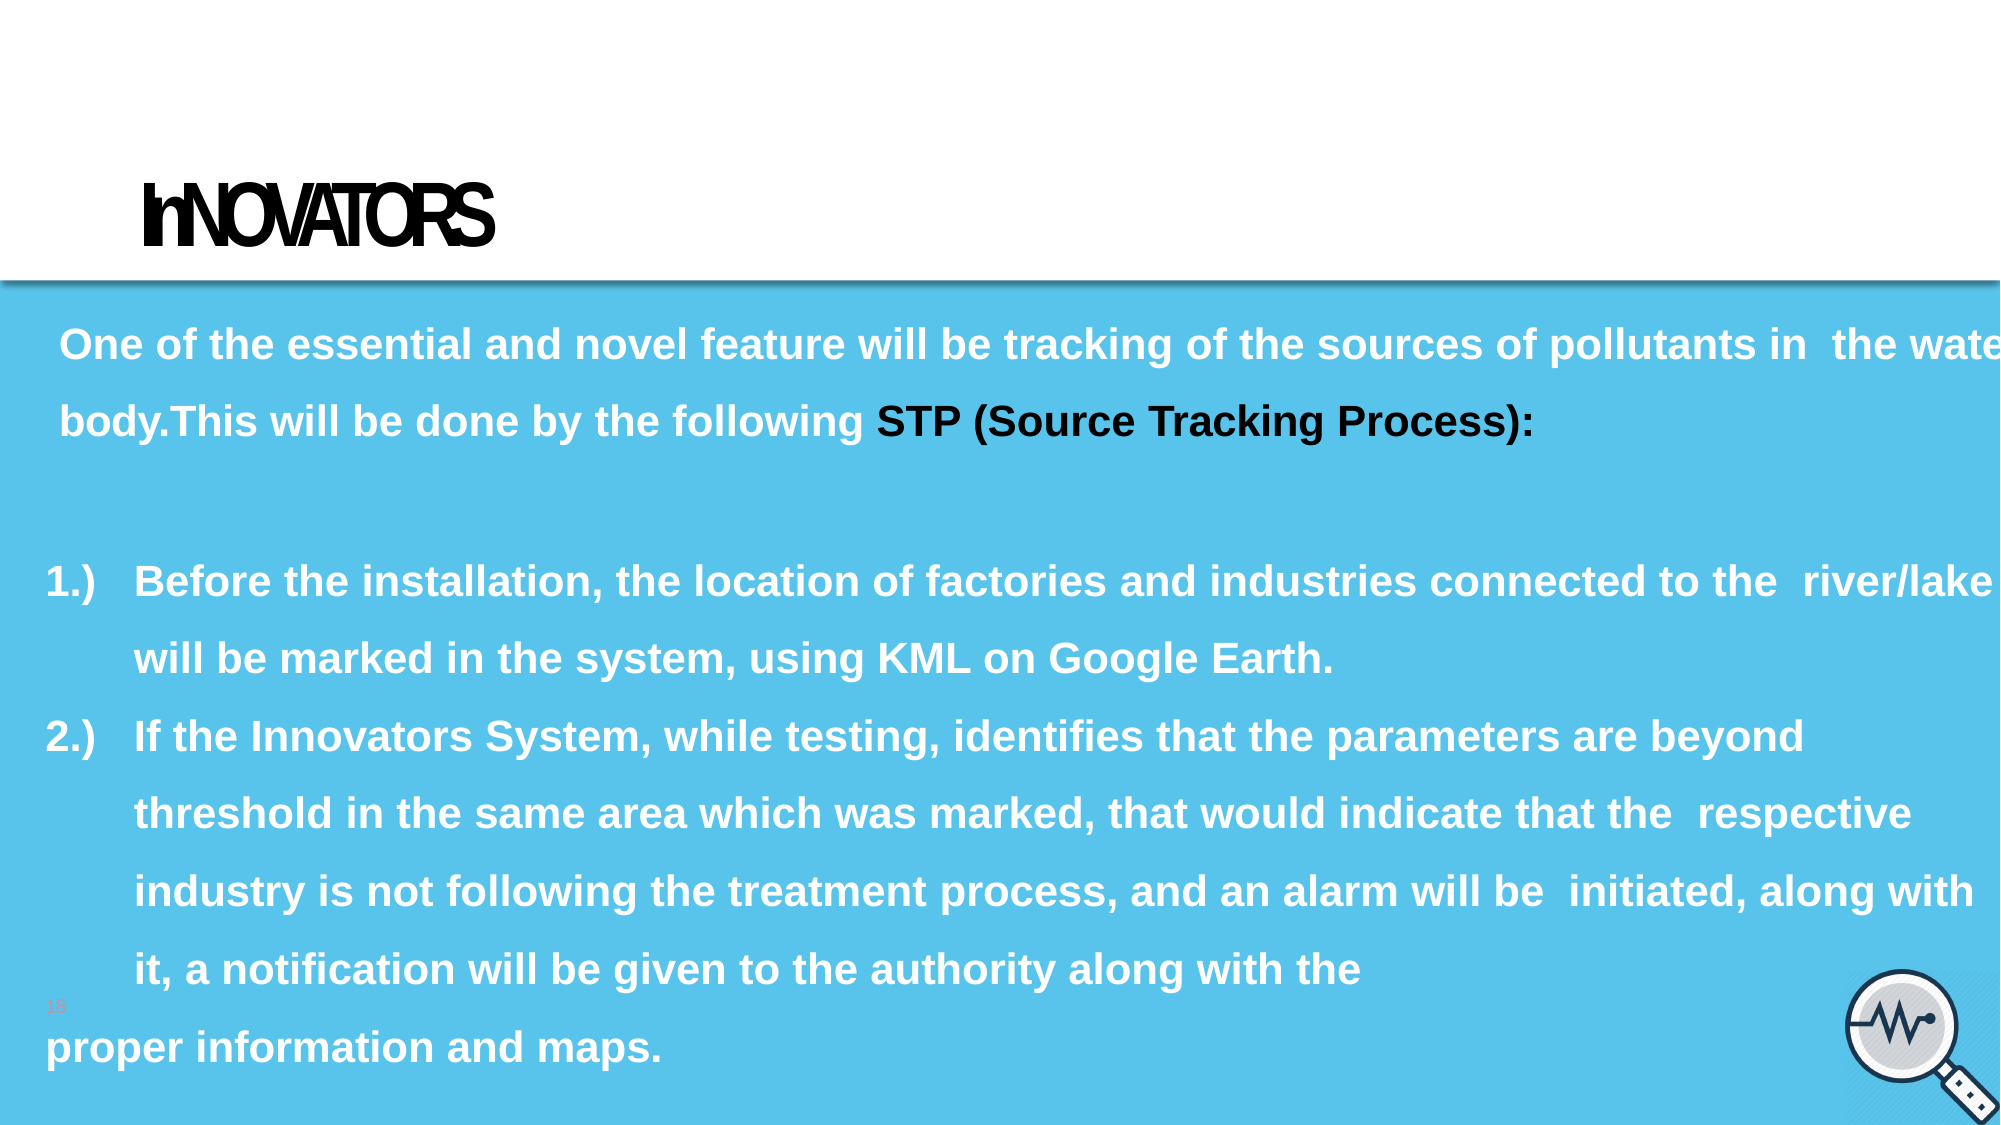

# InNOVATORS
One of the essential and novel feature will be tracking of the sources of pollutants in  the water body.This will be done by the following STP (Source Tracking Process):

1.)	Before the installation, the location of factories and industries connected to the  river/lake will be marked in the system, using KML on Google Earth.
2.)	If the Innovators System, while testing, identifies that the parameters are beyond  threshold in the same area which was marked, that would indicate that the  respective industry is not following the treatment process, and an alarm will be  initiated, along with it, a notification will be given to the authority along with the
18
proper information and maps.